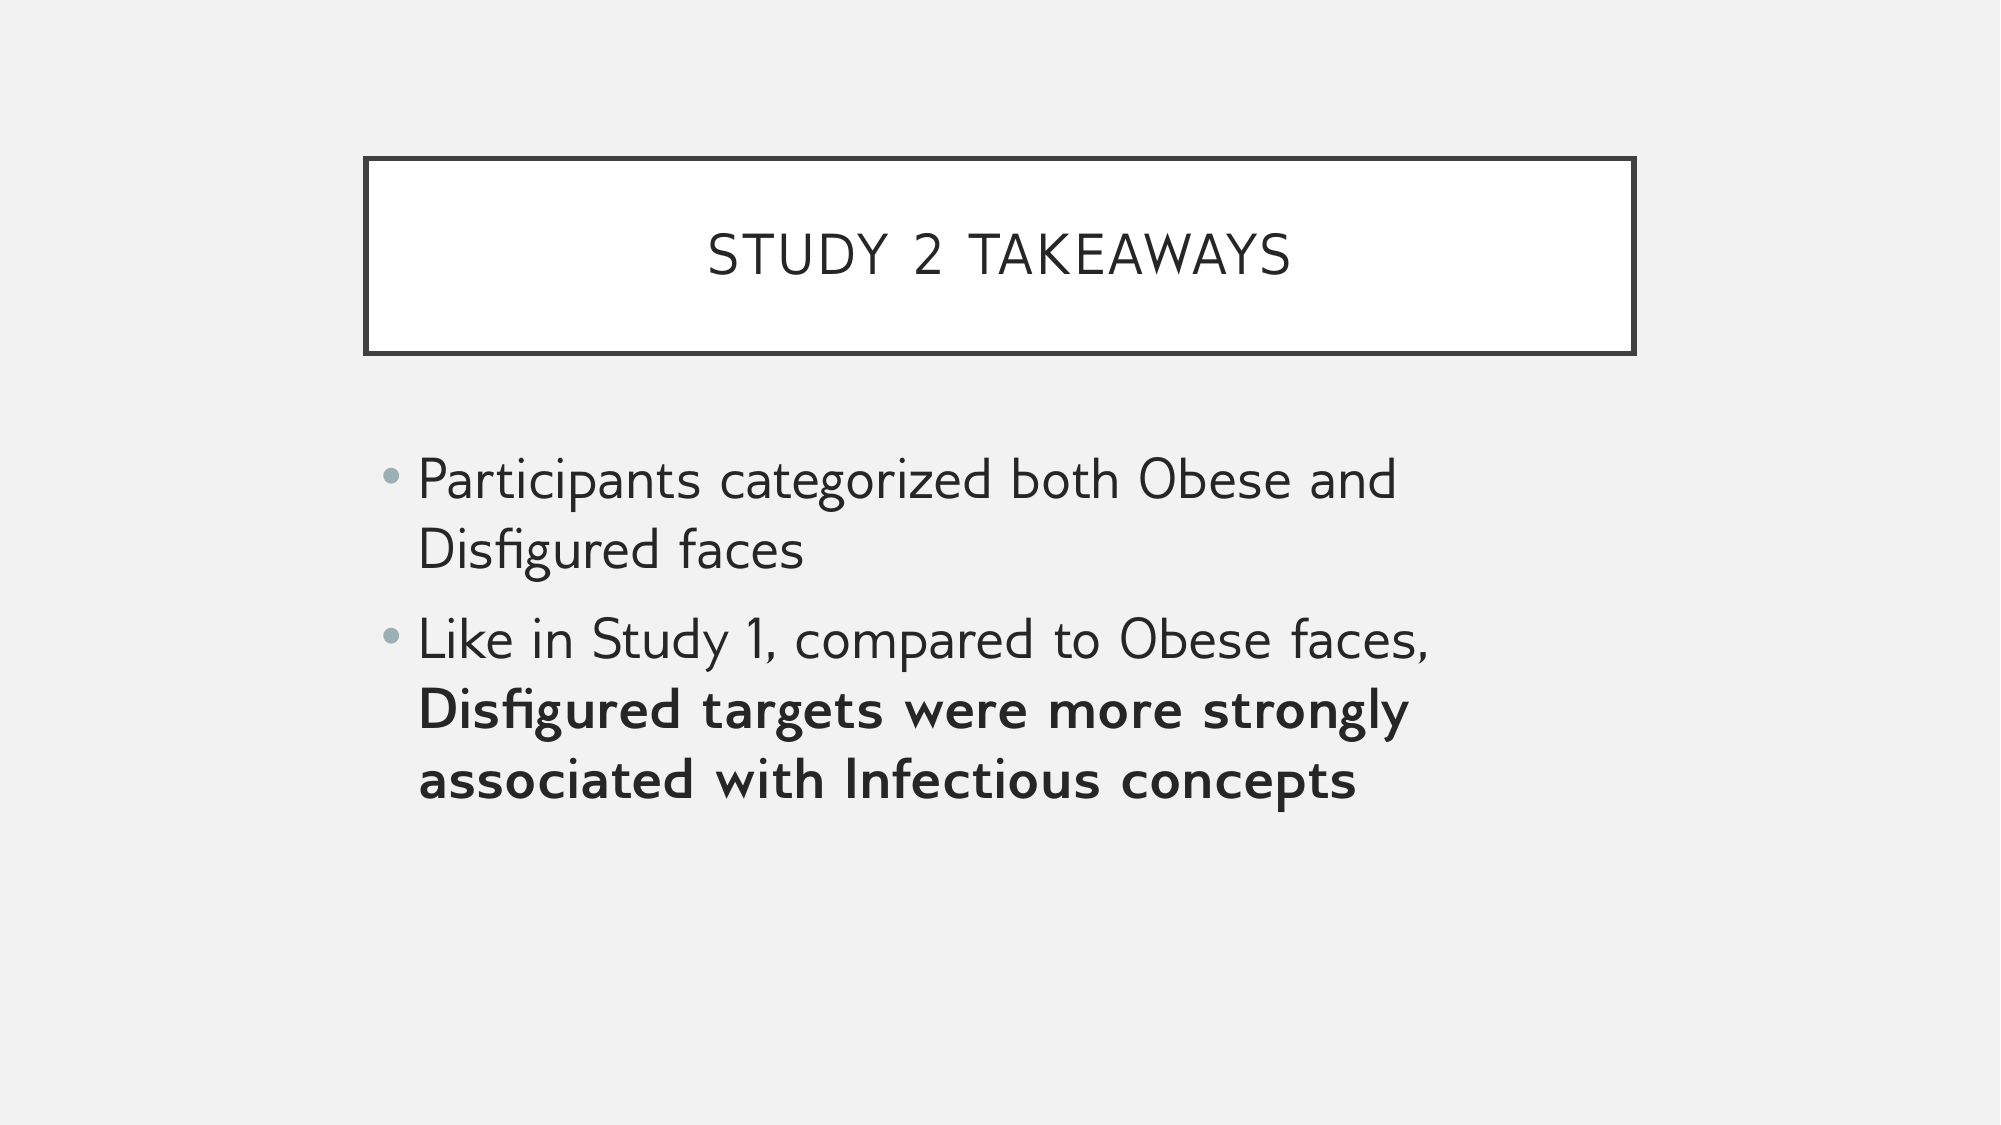

# Study 2 takeaways
Participants categorized both Obese and Disfigured faces
Like in Study 1, compared to Obese faces, Disfigured targets were more strongly associated with Infectious concepts